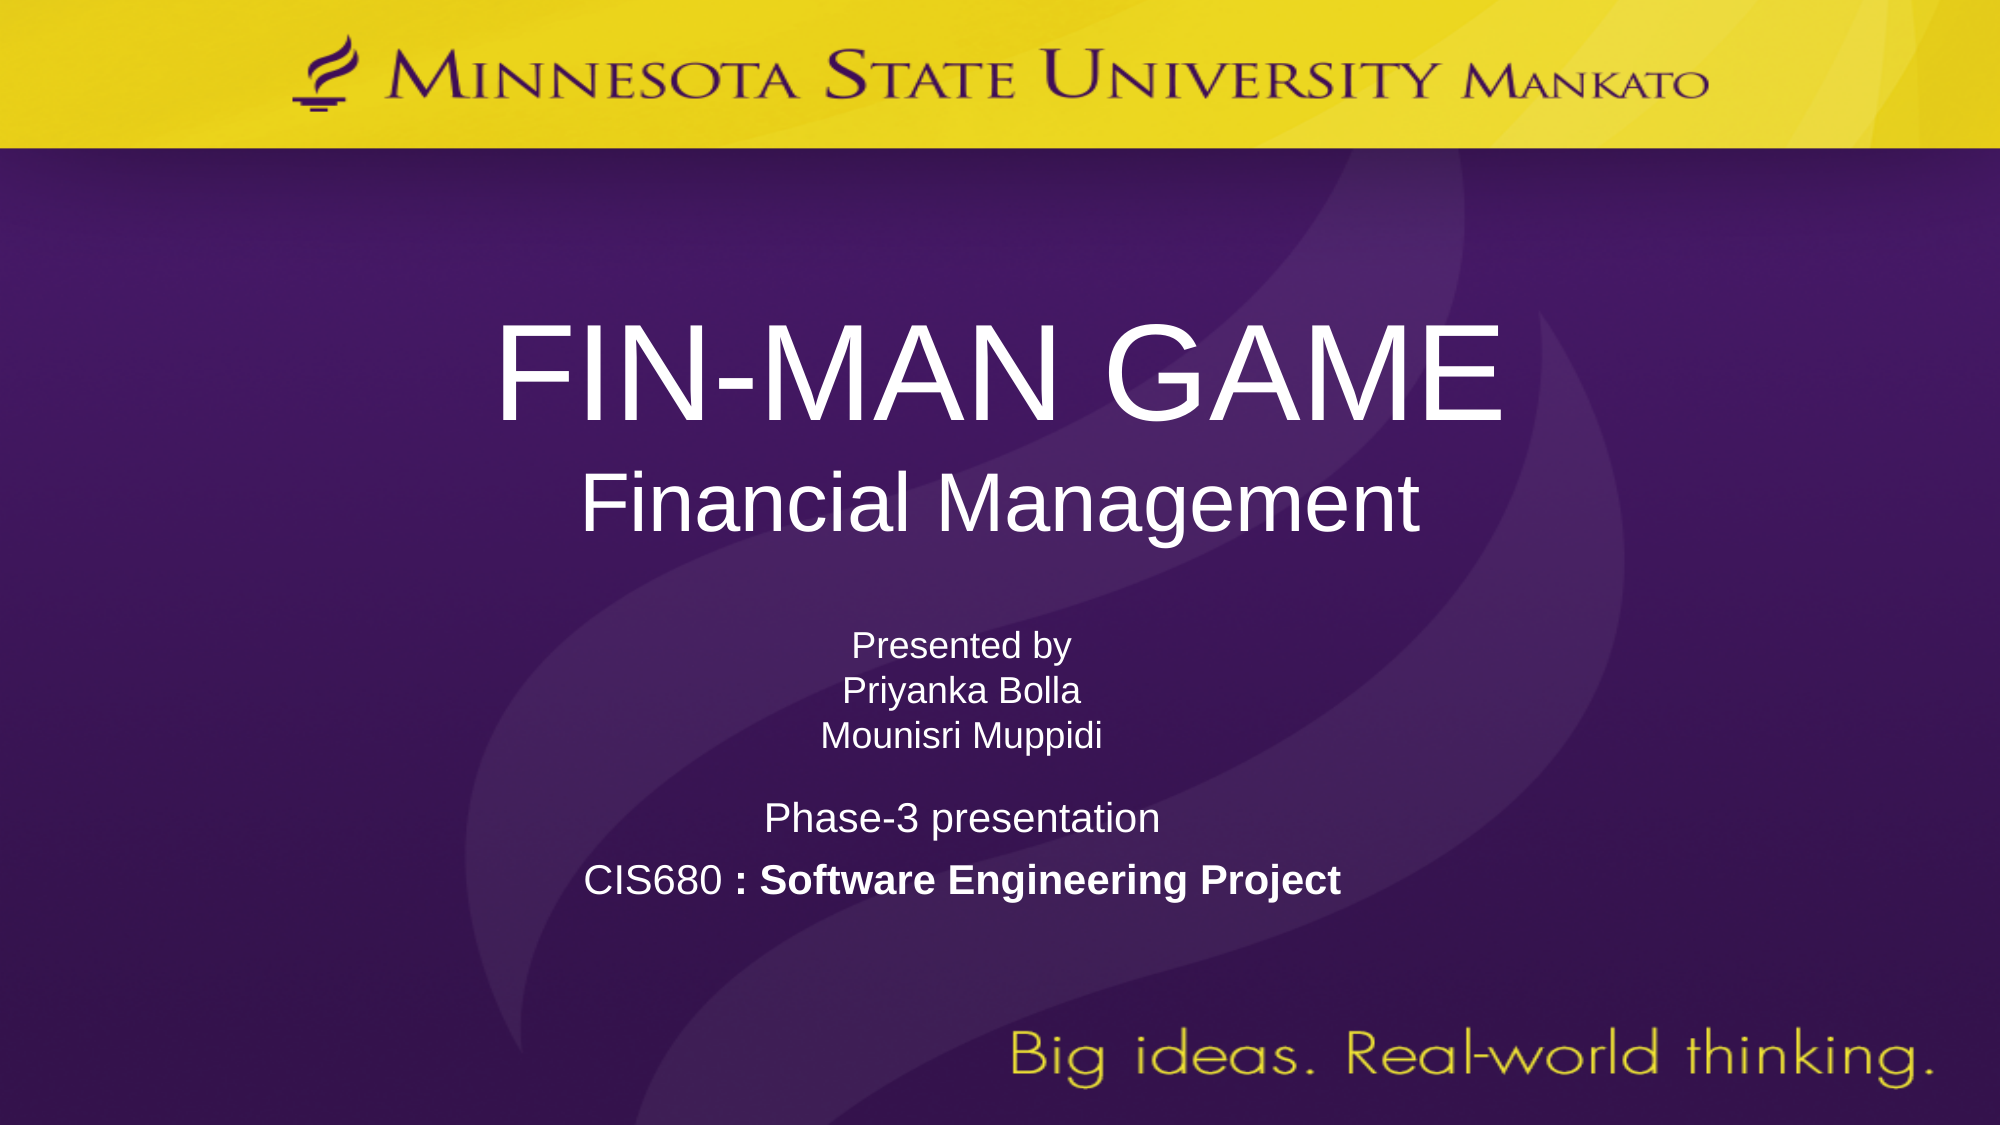

# FIN-MAN GAME Financial Management
Presented by
Priyanka Bolla
Mounisri Muppidi

Phase-3 presentation
CIS680 : Software Engineering Project